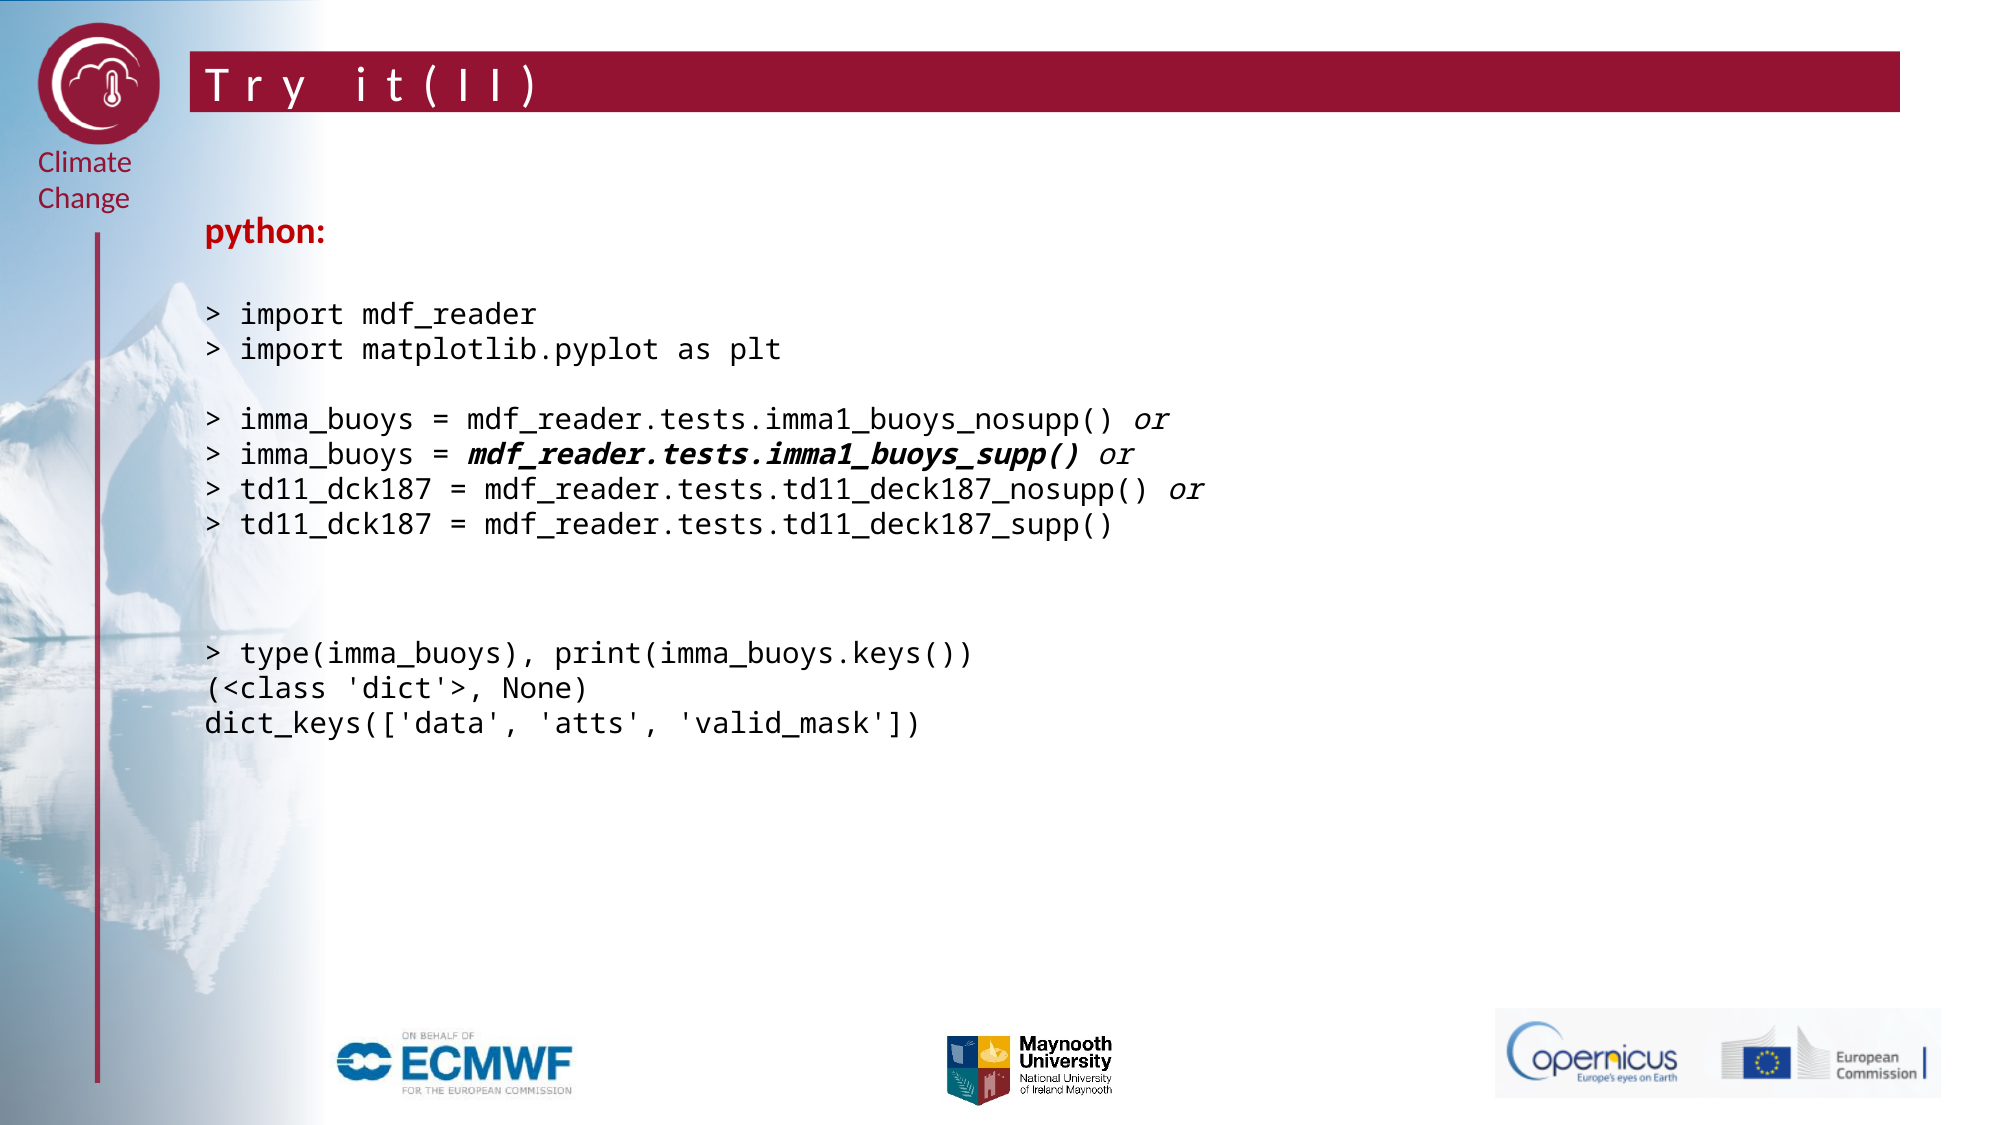

# Try it(II)
python:

> import mdf_reader
> import matplotlib.pyplot as plt

> imma_buoys = mdf_reader.tests.imma1_buoys_nosupp() or
> imma_buoys = mdf_reader.tests.imma1_buoys_supp() or
> td11_dck187 = mdf_reader.tests.td11_deck187_nosupp() or
> td11_dck187 = mdf_reader.tests.td11_deck187_supp()

> type(imma_buoys), print(imma_buoys.keys())
(<class 'dict'>, None)
dict_keys(['data', 'atts', 'valid_mask'])